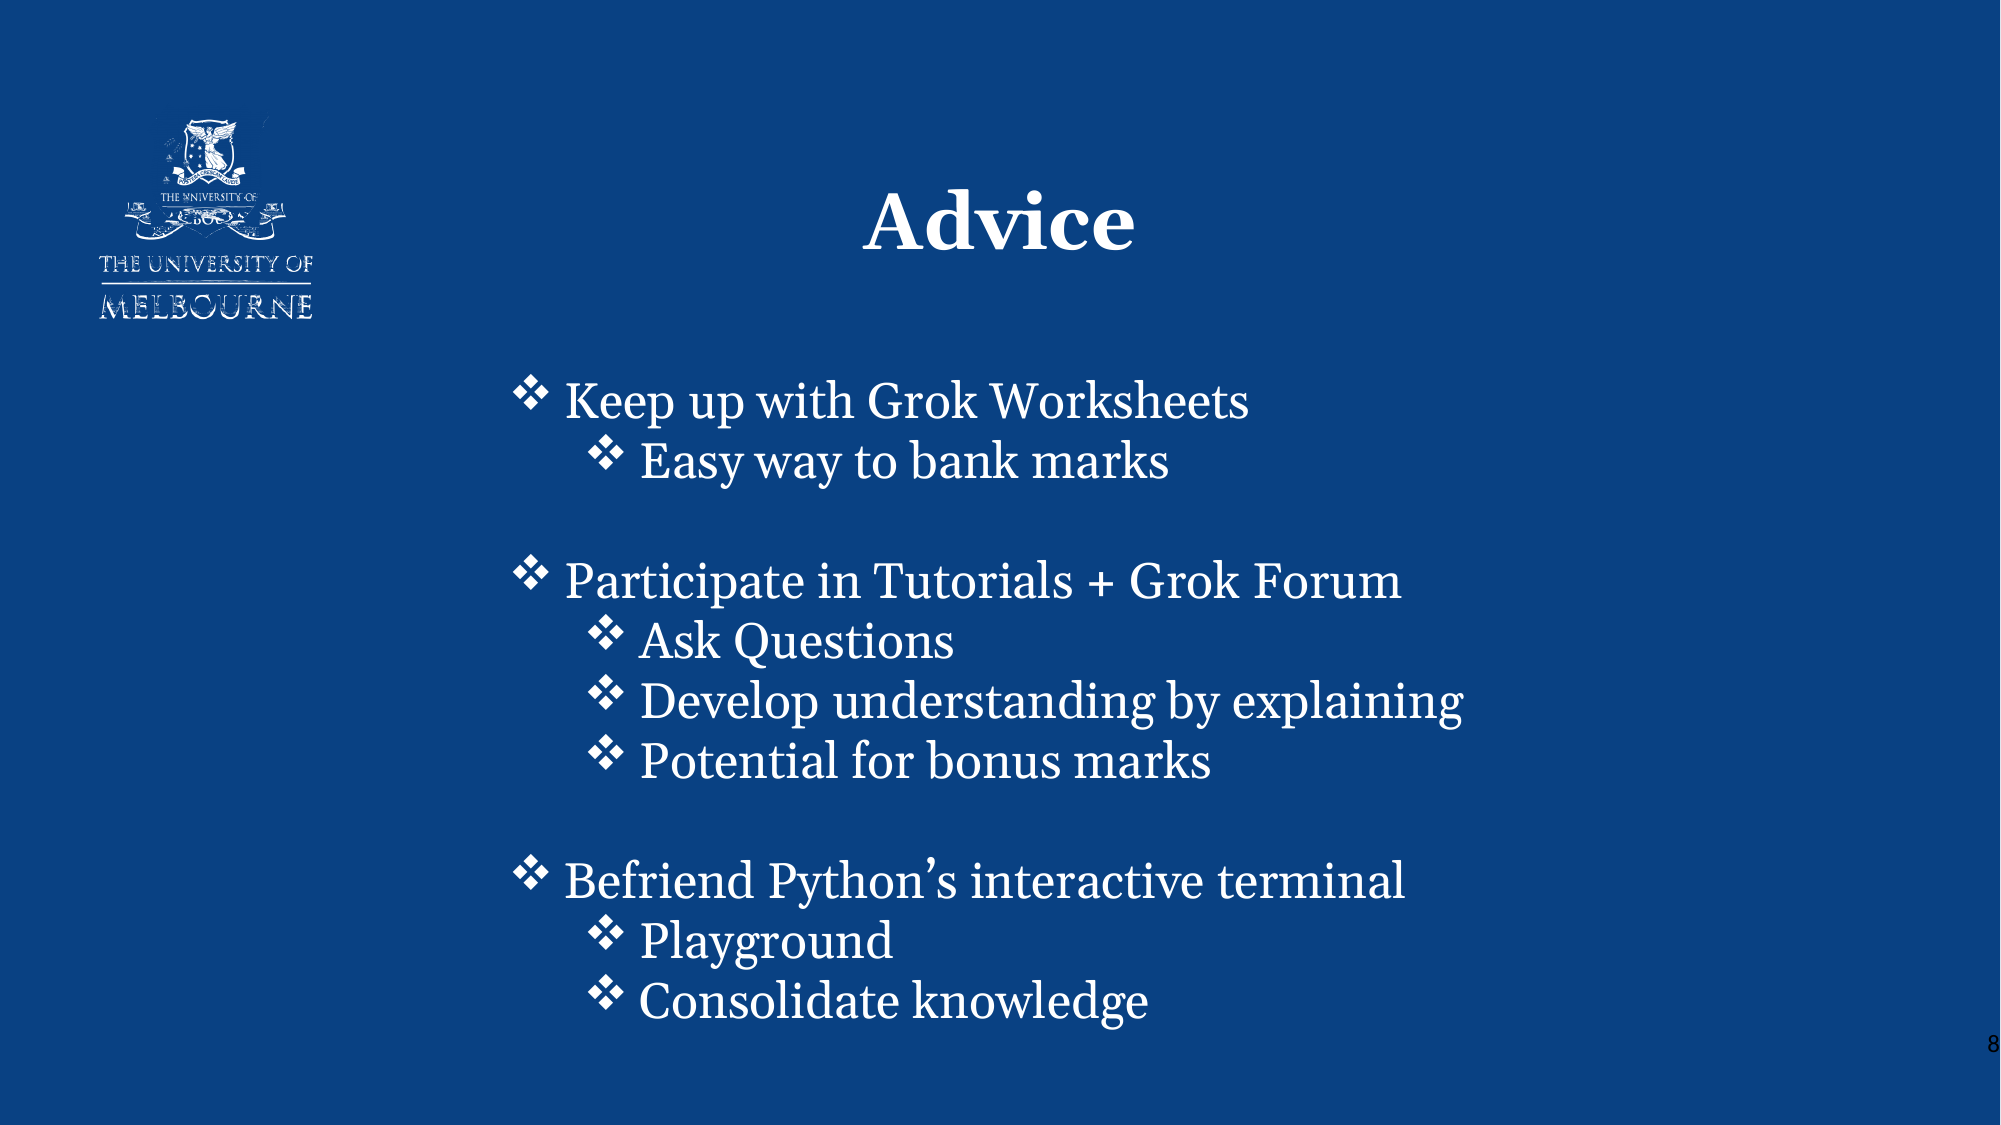

Advice
Keep up with Grok Worksheets
Easy way to bank marks

Participate in Tutorials + Grok Forum
Ask Questions
Develop understanding by explaining
Potential for bonus marks

Befriend Python’s interactive terminal
Playground
Consolidate knowledge
8